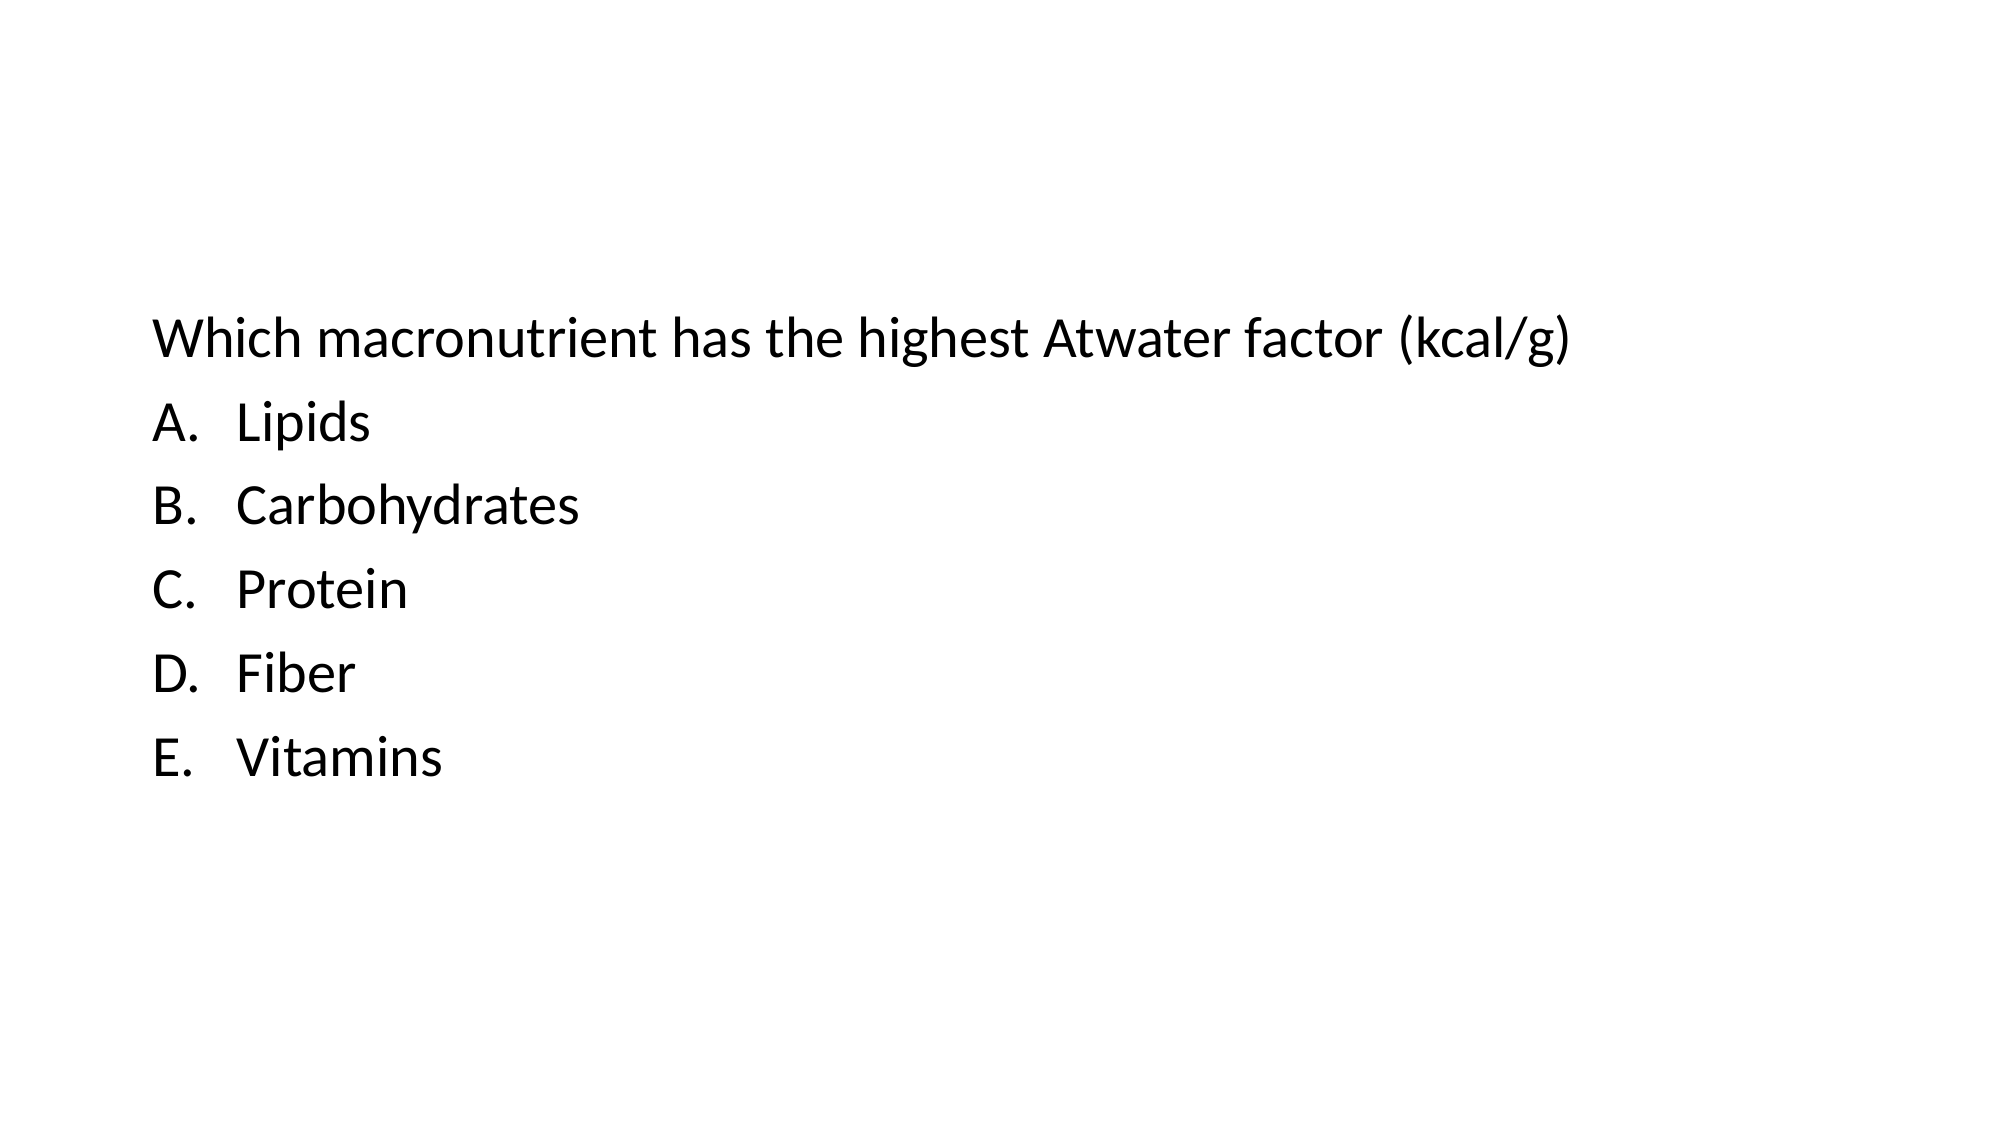

#
Which macronutrient has the highest Atwater factor (kcal/g)
Lipids
Carbohydrates
Protein
Fiber
Vitamins